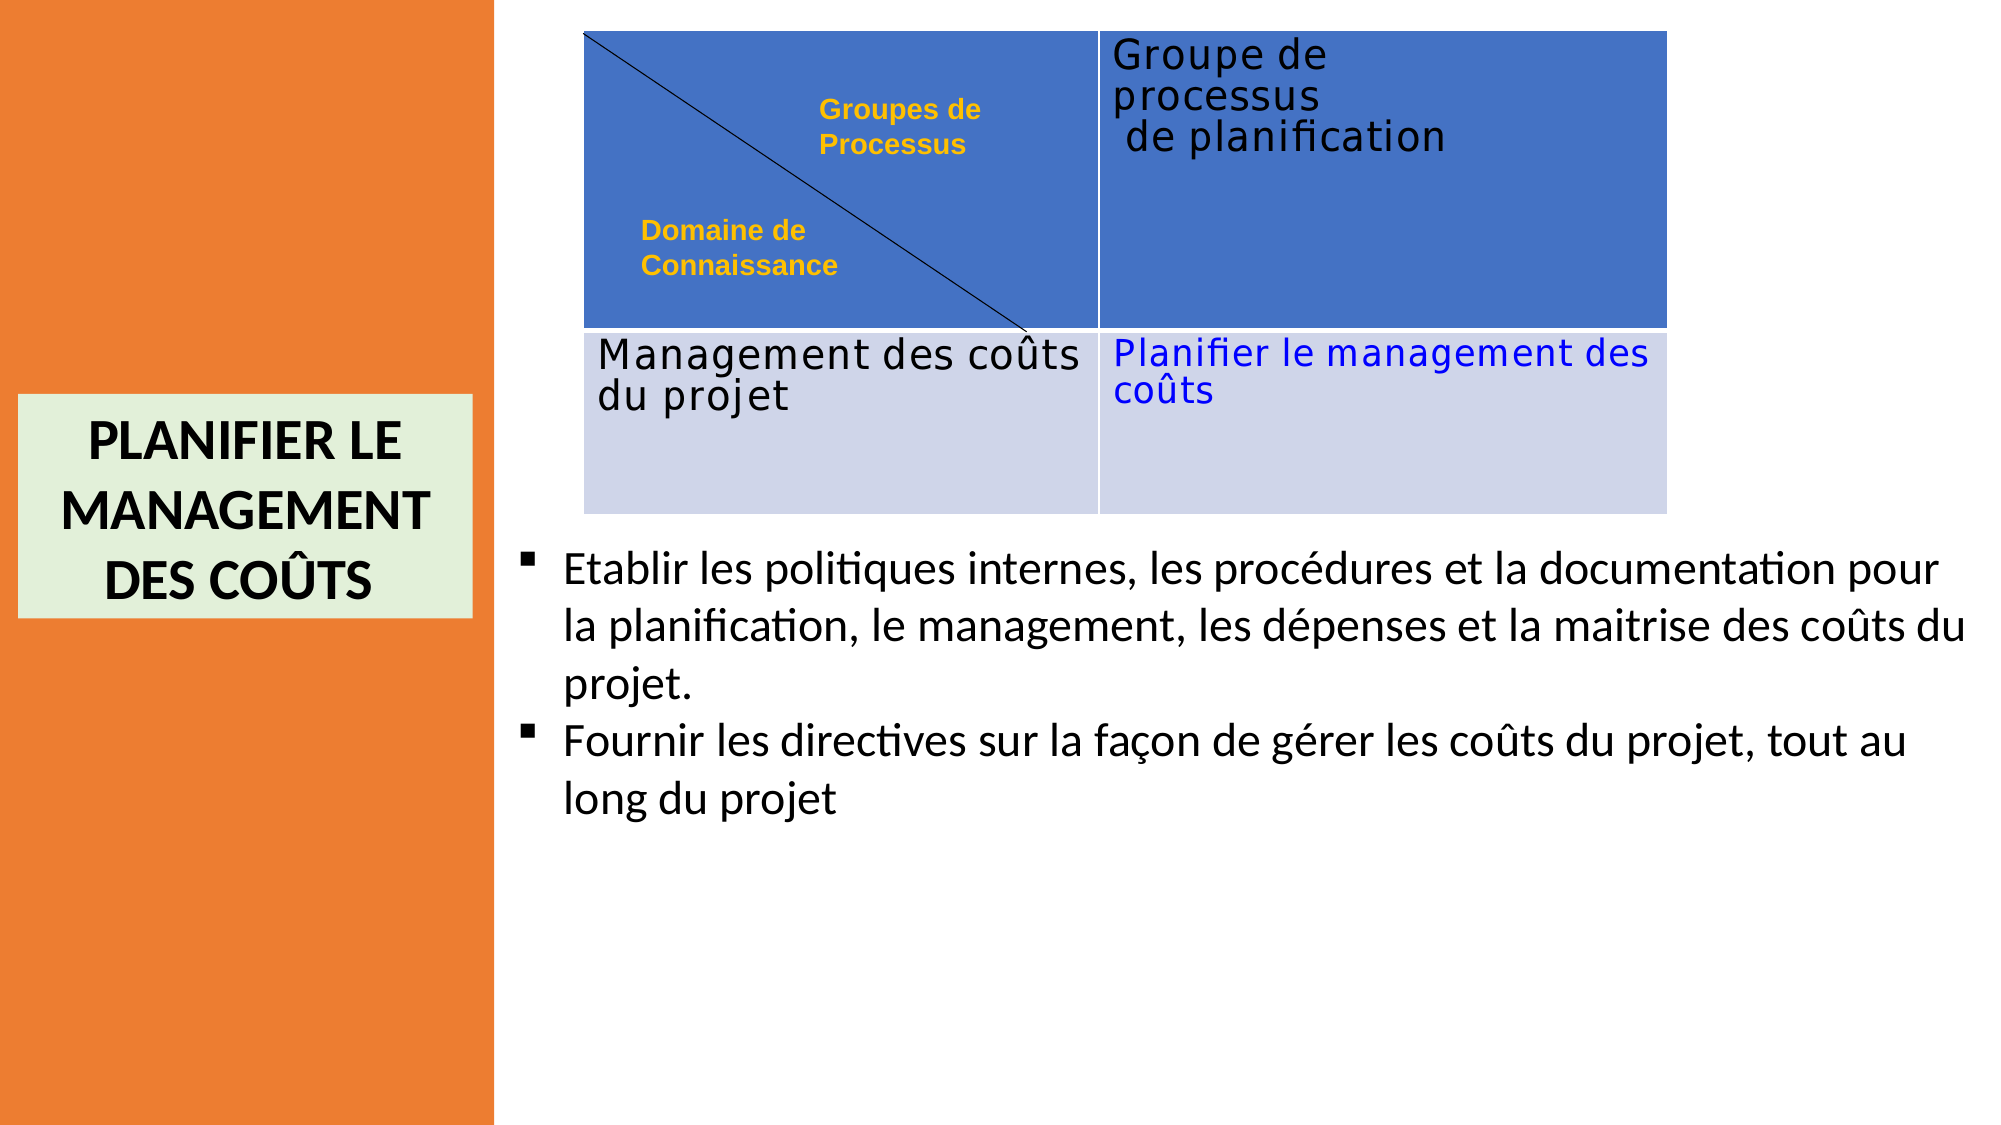

|  | Groupe de processus de planification |
| --- | --- |
| Management des coûts du projet | Planifier le management des coûts |
Groupes de
Processus

Domaine de
Connaissance

PLANIFIER LE MANAGEMENT DES COÛTS
Etablir les politiques internes, les procédures et la documentation pour la planification, le management, les dépenses et la maitrise des coûts du projet.
Fournir les directives sur la façon de gérer les coûts du projet, tout au long du projet